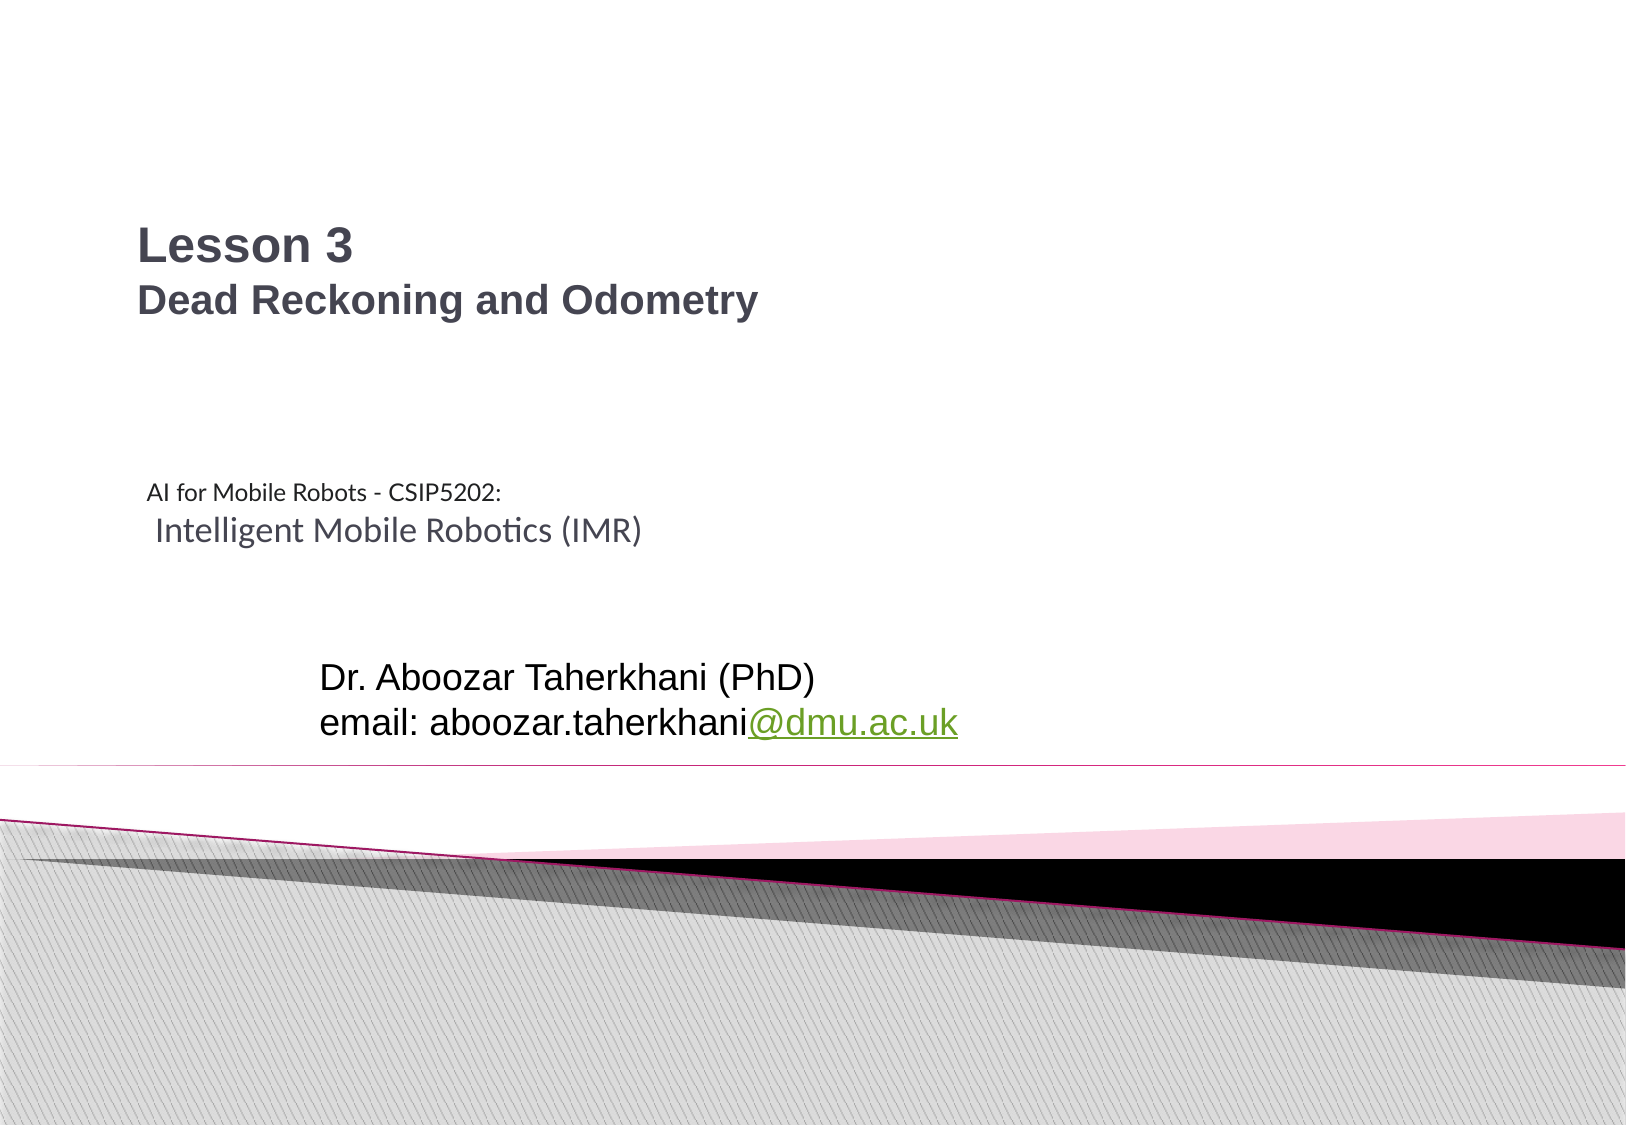

# Lesson 3 Dead Reckoning and Odometry
AI for Mobile Robots - CSIP5202:
 Intelligent Mobile Robotics (IMR)

Dr. Aboozar Taherkhani (PhD)
email: aboozar.taherkhani@dmu.ac.uk